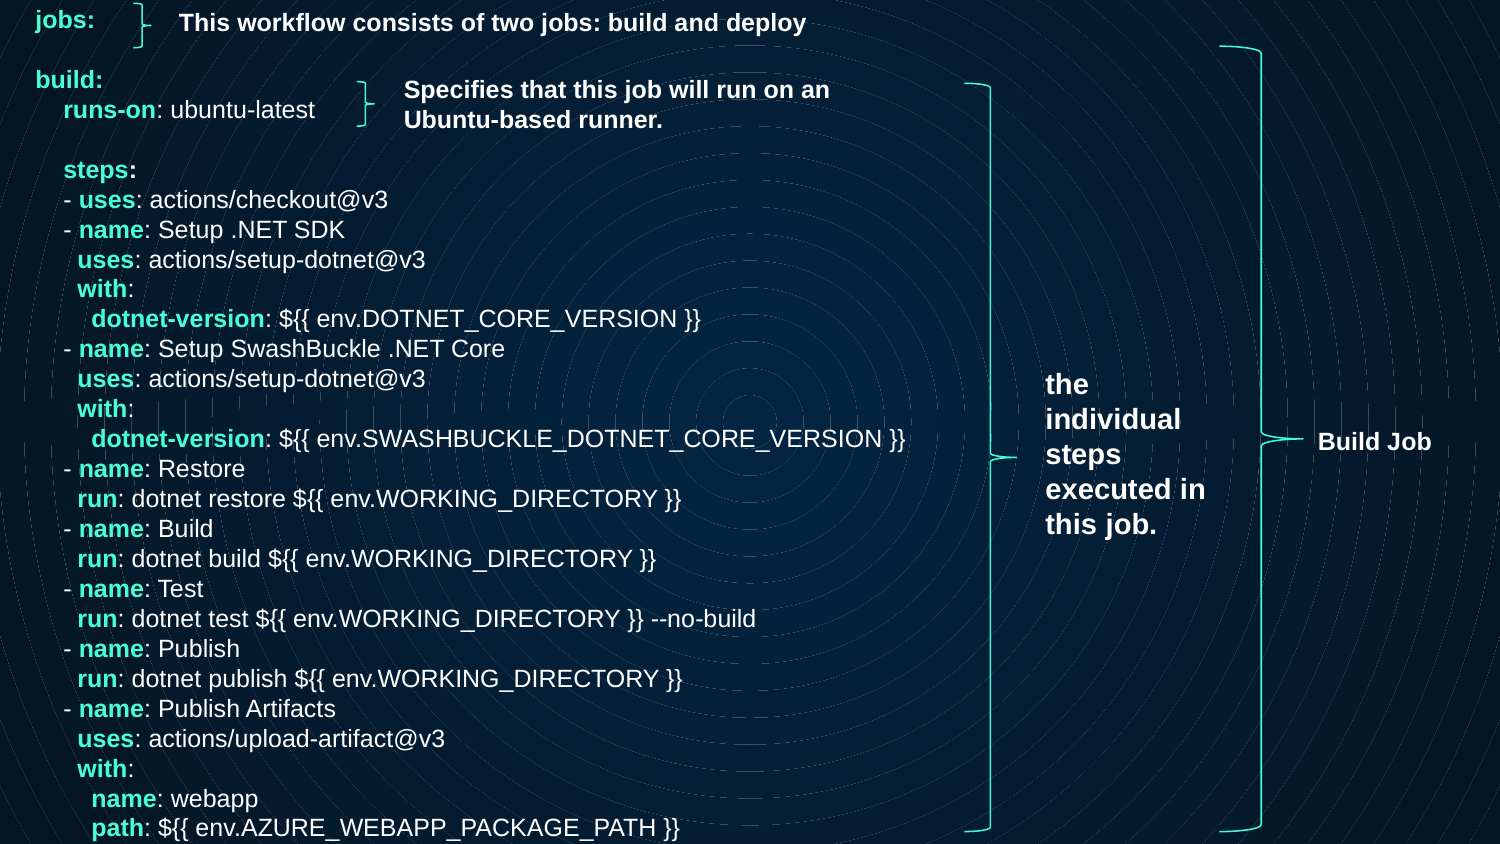

jobs:

build:
    runs-on: ubuntu-latest

    steps:
    - uses: actions/checkout@v3
    - name: Setup .NET SDK
      uses: actions/setup-dotnet@v3
      with:
        dotnet-version: ${{ env.DOTNET_CORE_VERSION }}
    - name: Setup SwashBuckle .NET Core
      uses: actions/setup-dotnet@v3
      with:
        dotnet-version: ${{ env.SWASHBUCKLE_DOTNET_CORE_VERSION }}
    - name: Restore
      run: dotnet restore ${{ env.WORKING_DIRECTORY }}
    - name: Build
      run: dotnet build ${{ env.WORKING_DIRECTORY }}
    - name: Test
      run: dotnet test ${{ env.WORKING_DIRECTORY }} --no-build
    - name: Publish
      run: dotnet publish ${{ env.WORKING_DIRECTORY }}
    - name: Publish Artifacts
      uses: actions/upload-artifact@v3
      with:
        name: webapp
        path: ${{ env.AZURE_WEBAPP_PACKAGE_PATH }}
This workflow consists of two jobs: build and deploy

Specifies that this job will run on an Ubuntu-based runner.

the individual steps executed in this job.
Build Job